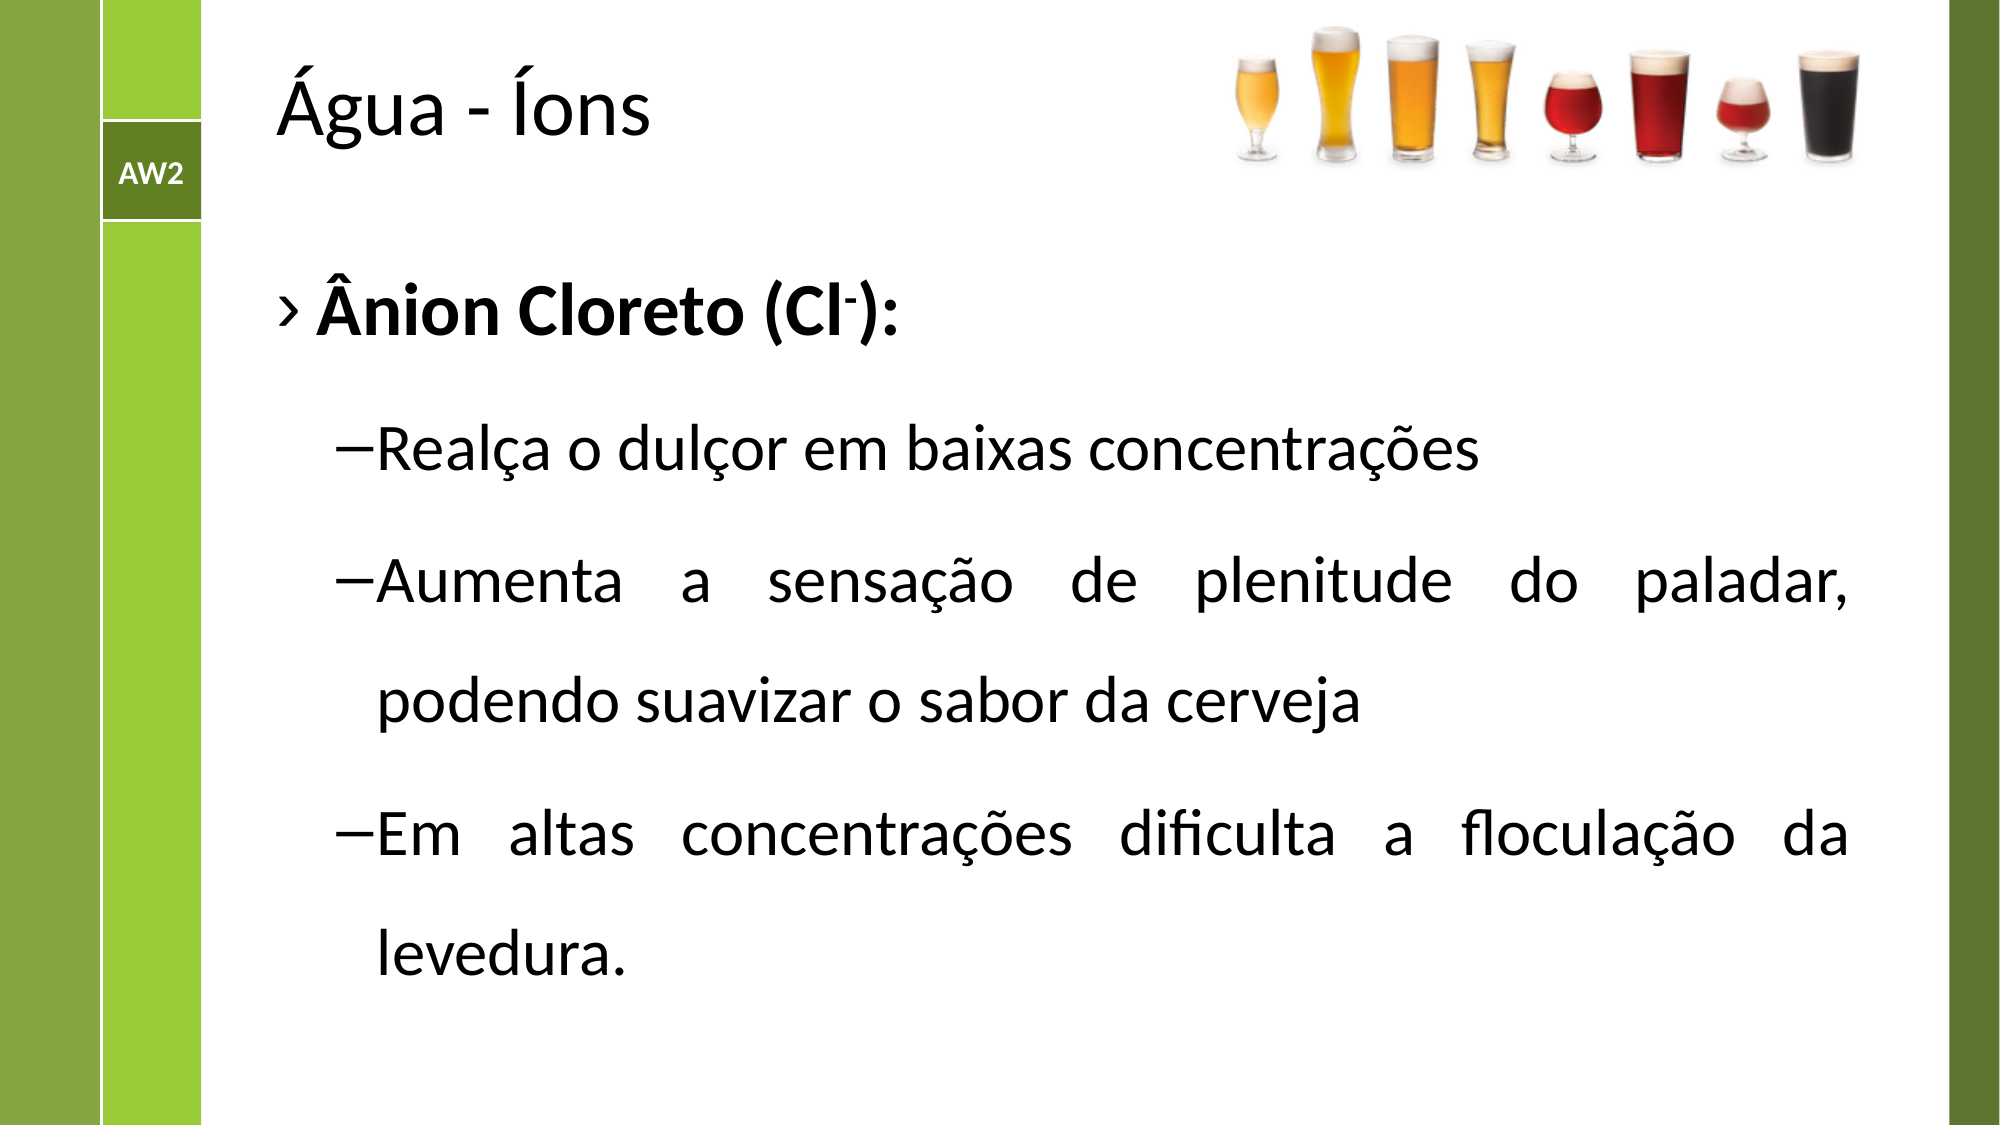

# Água - Íons
Ânion Cloreto (Cl-):
Realça o dulçor em baixas concentrações
Aumenta a sensação de plenitude do paladar, podendo suavizar o sabor da cerveja
Em altas concentrações dificulta a floculação da levedura.